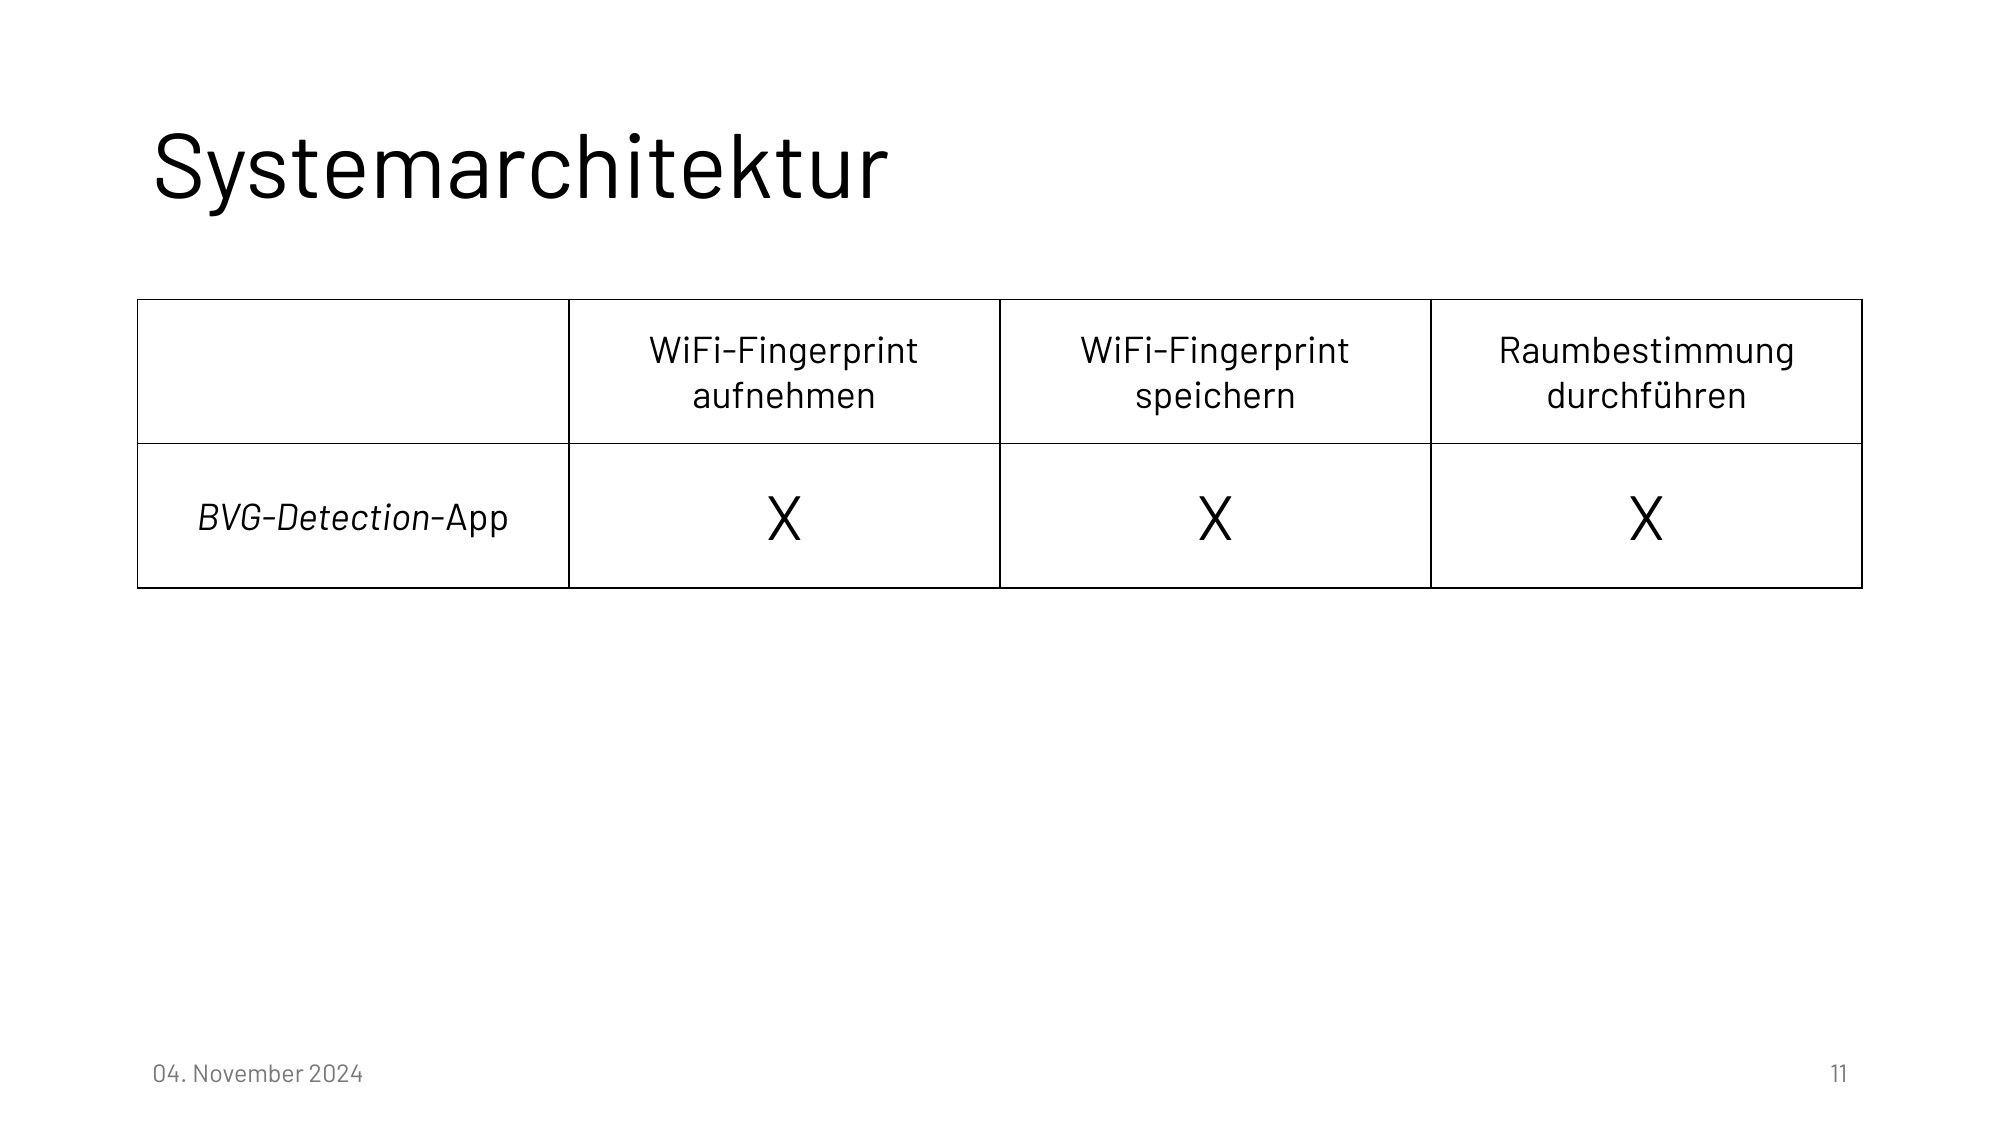

# Systemarchitektur
|  | WiFi-Fingerprint aufnehmen | WiFi-Fingerprint speichern | Raumbestimmung durchführen |
| --- | --- | --- | --- |
| BVG-Detection-App | X | X | X |
04. November 2024
11